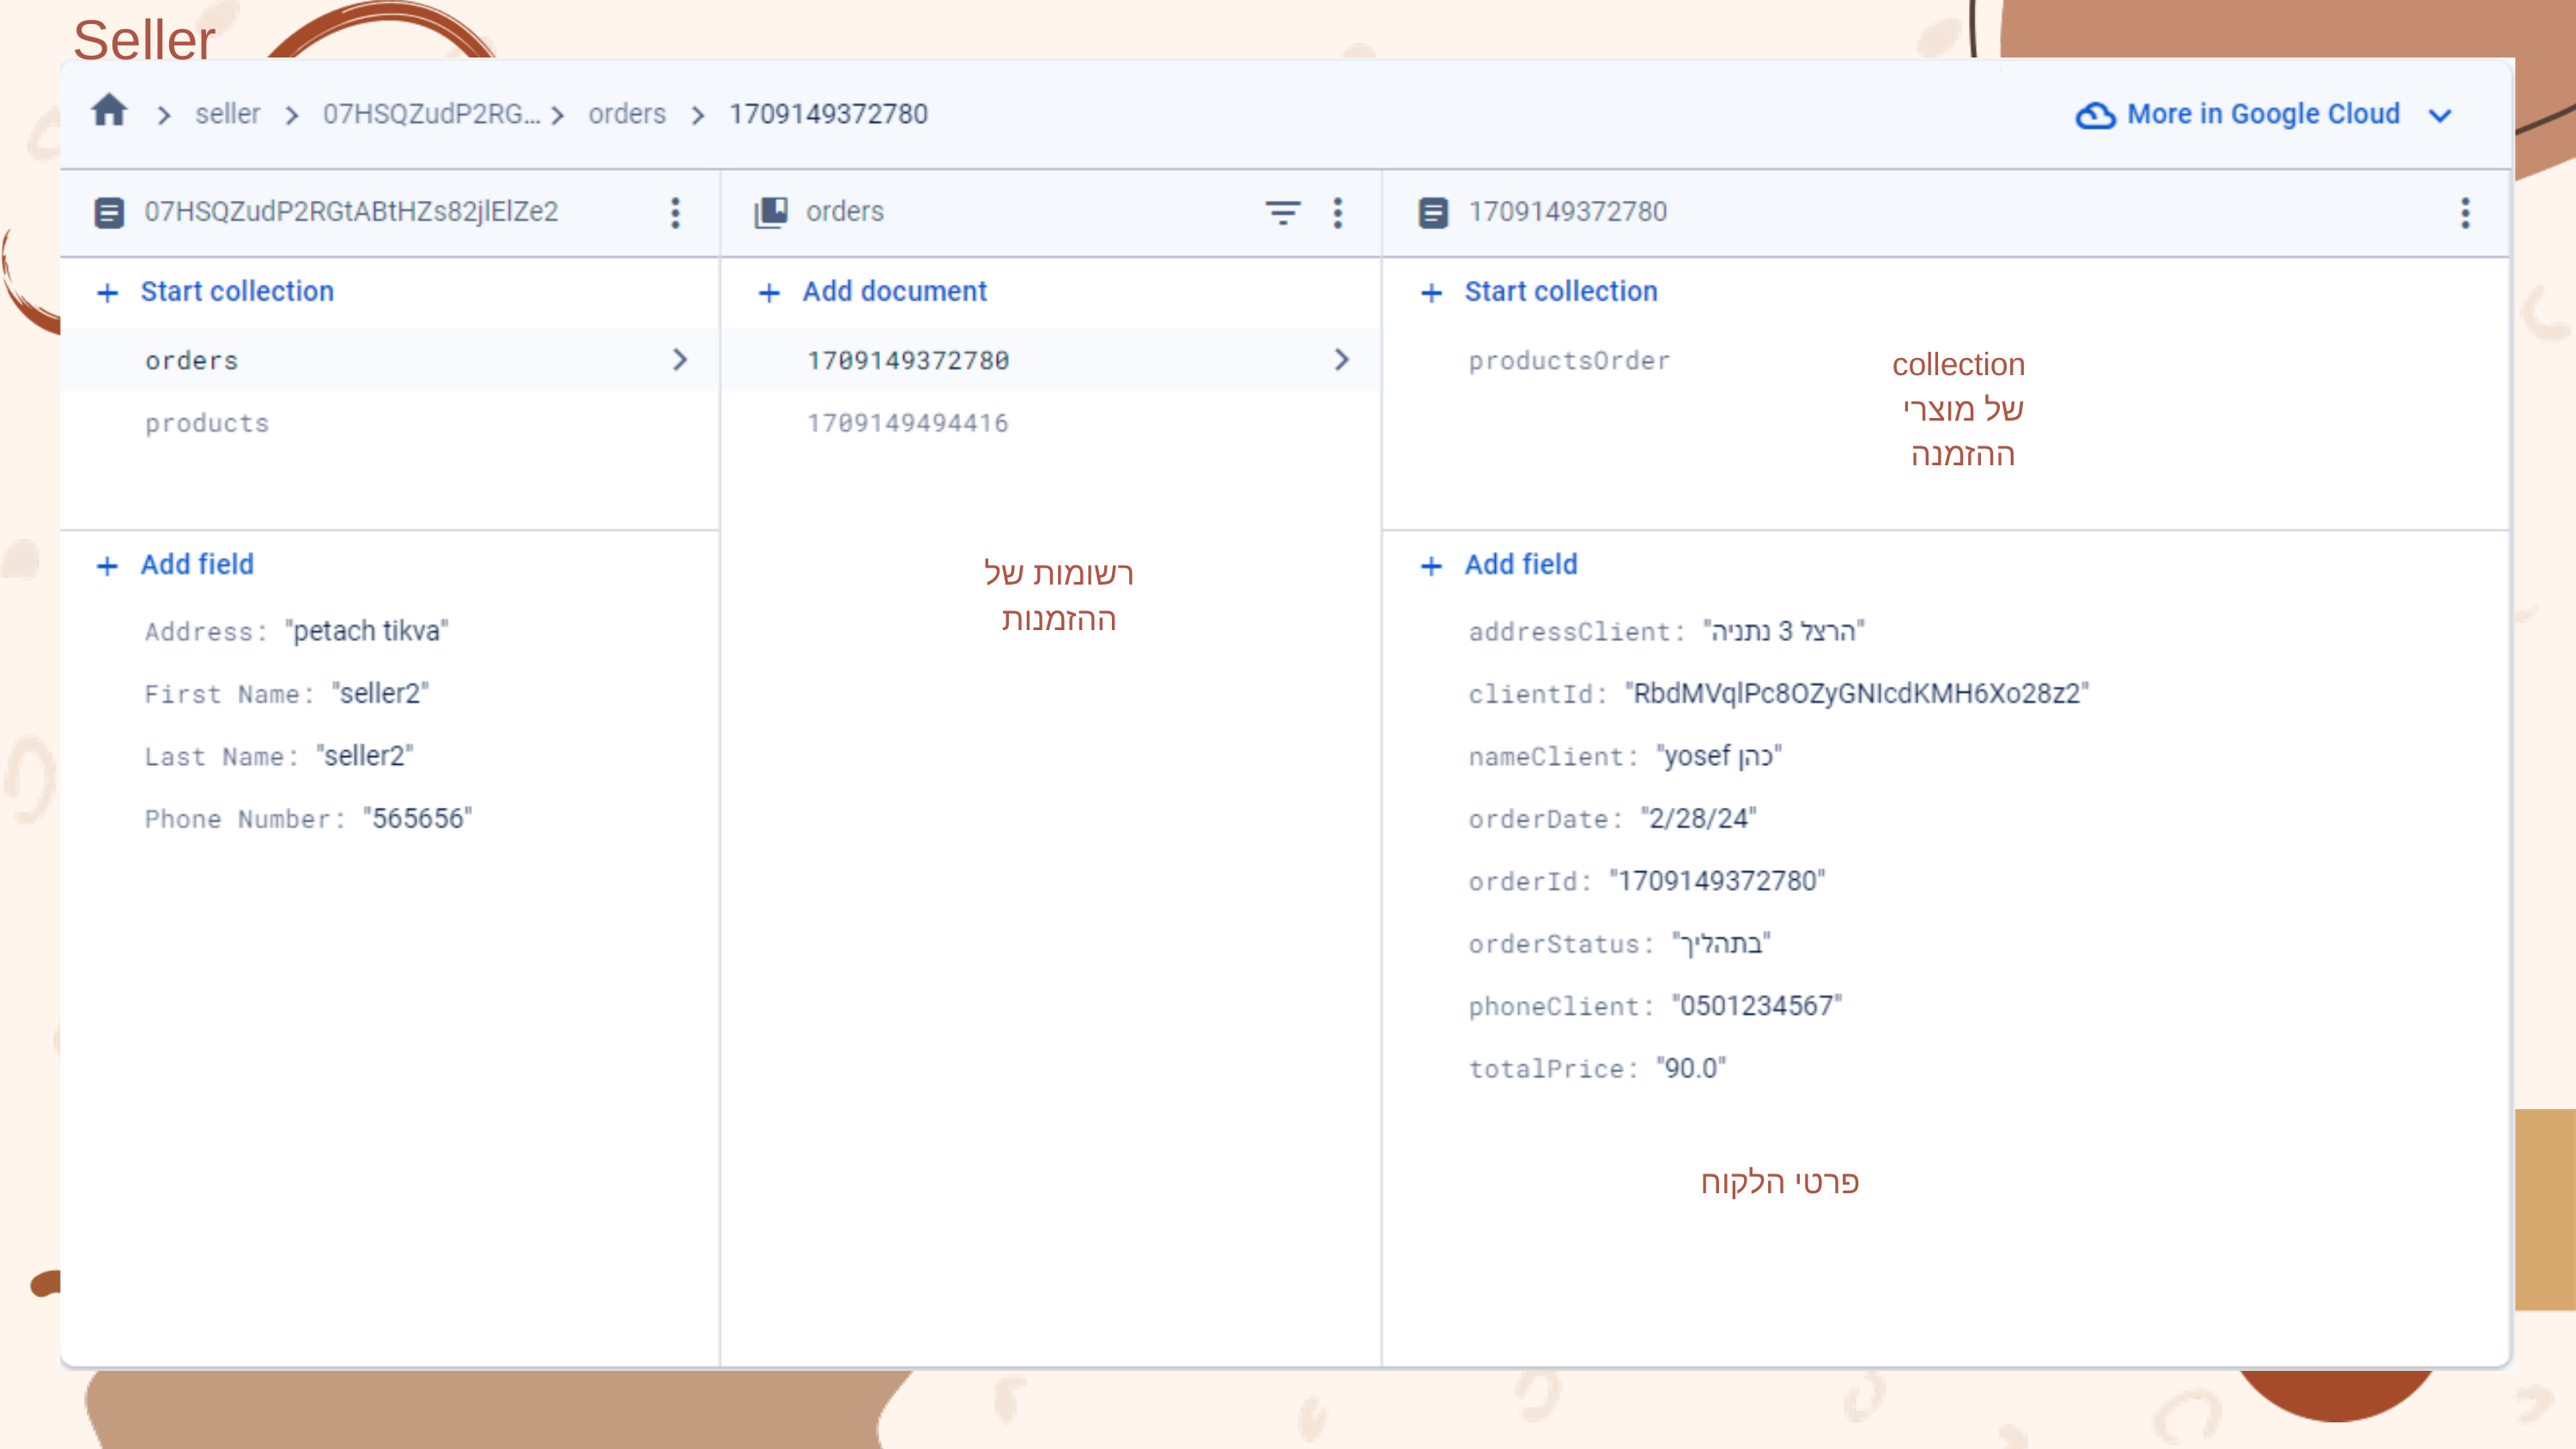

Seller

collection
של מוצרי ההזמנה
רשומות של ההזמנות

פרטי הלקוח